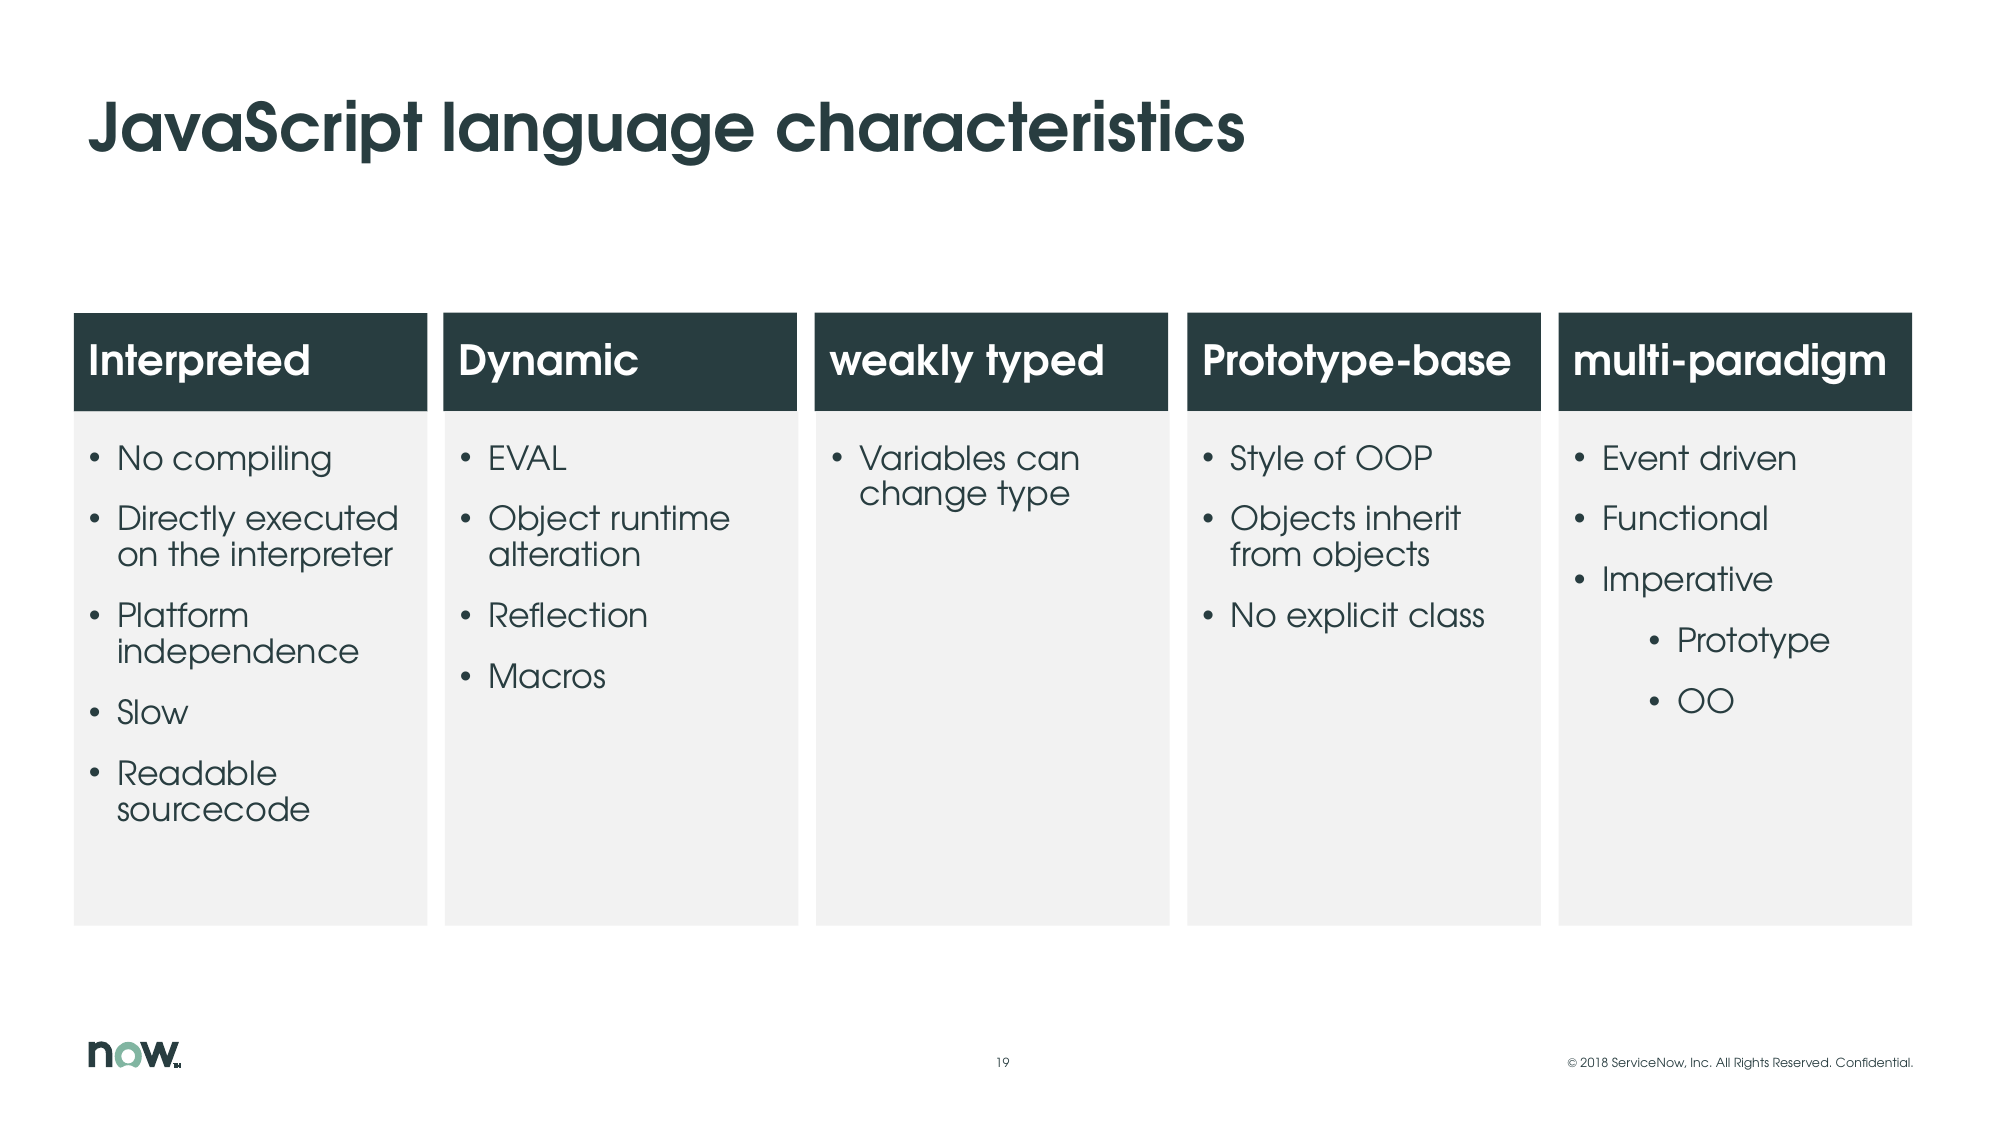

# JavaScript language characteristics
Dynamic
weakly typed
Prototype-base
multi-paradigm
Interpreted
No compiling
Directly executed on the interpreter
Platform independence
Slow
Readable sourcecode

EVAL
Object runtime alteration
Reflection
Macros

Variables can change type

Style of OOP
Objects inherit from objects
No explicit class
Event driven
Functional
Imperative
Prototype
OO